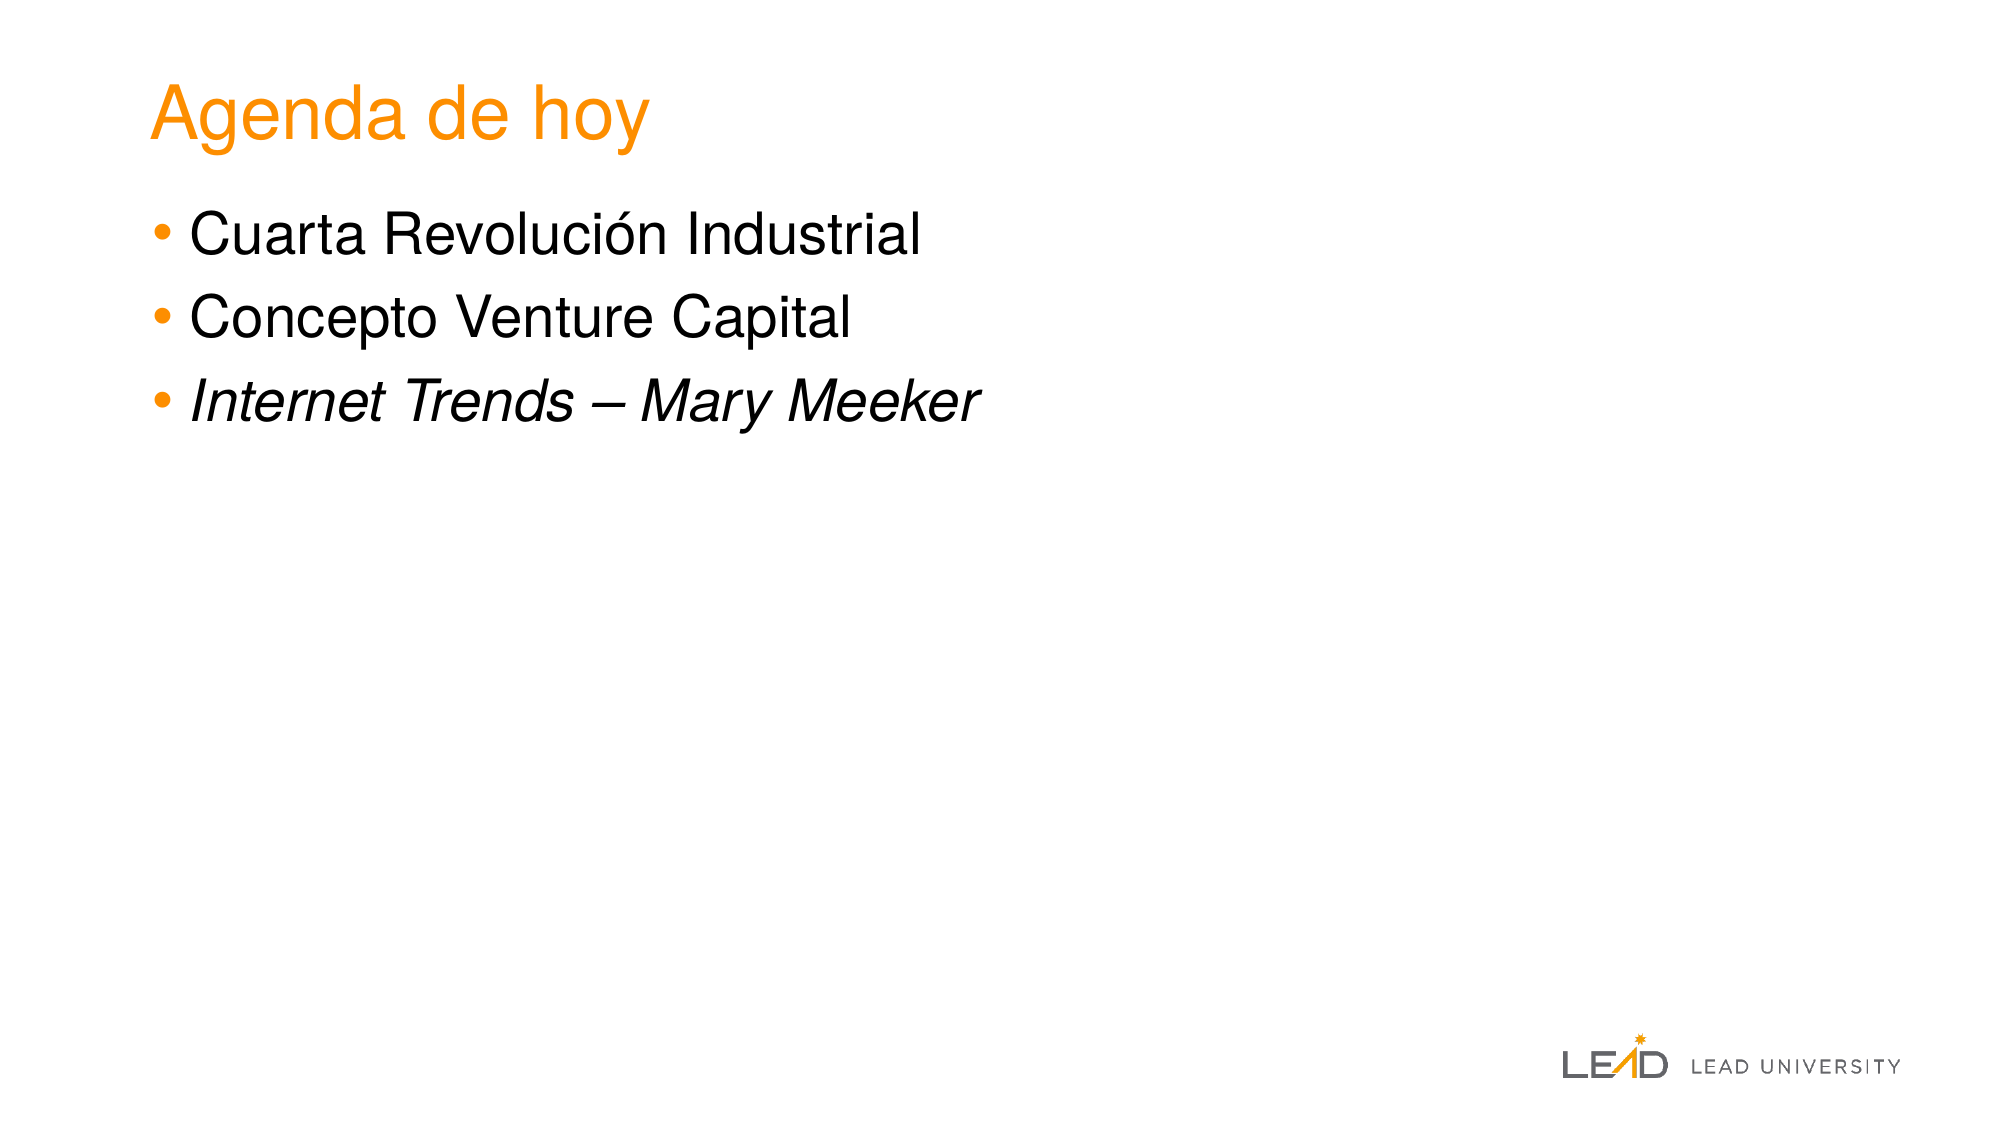

# Agenda de hoy
Cuarta Revolución Industrial
Concepto Venture Capital
Internet Trends – Mary Meeker